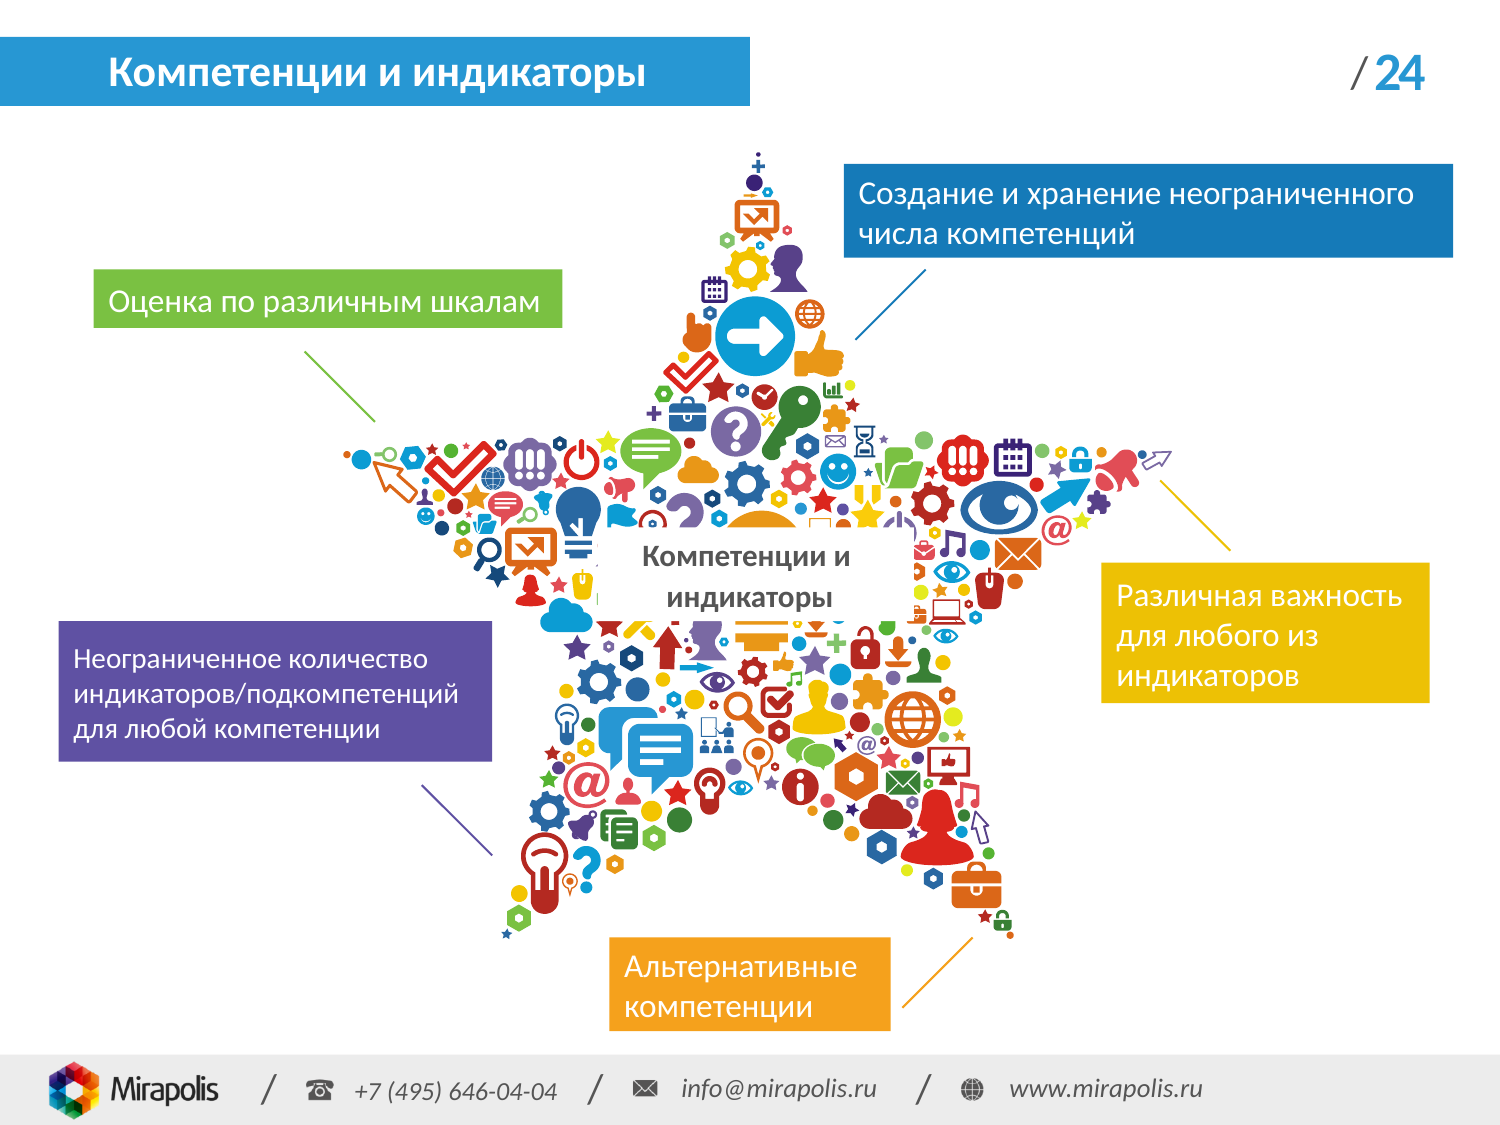

# Компетенции и индикаторы
24

Создание и хранение неограниченного числа компетенций
Оценка по различным шкалам

Компетенции и
индикаторы
Различная важность для любого из индикаторов
Неограниченное количество индикаторов/подкомпетенций для любой компетенции
Альтернативные компетенции